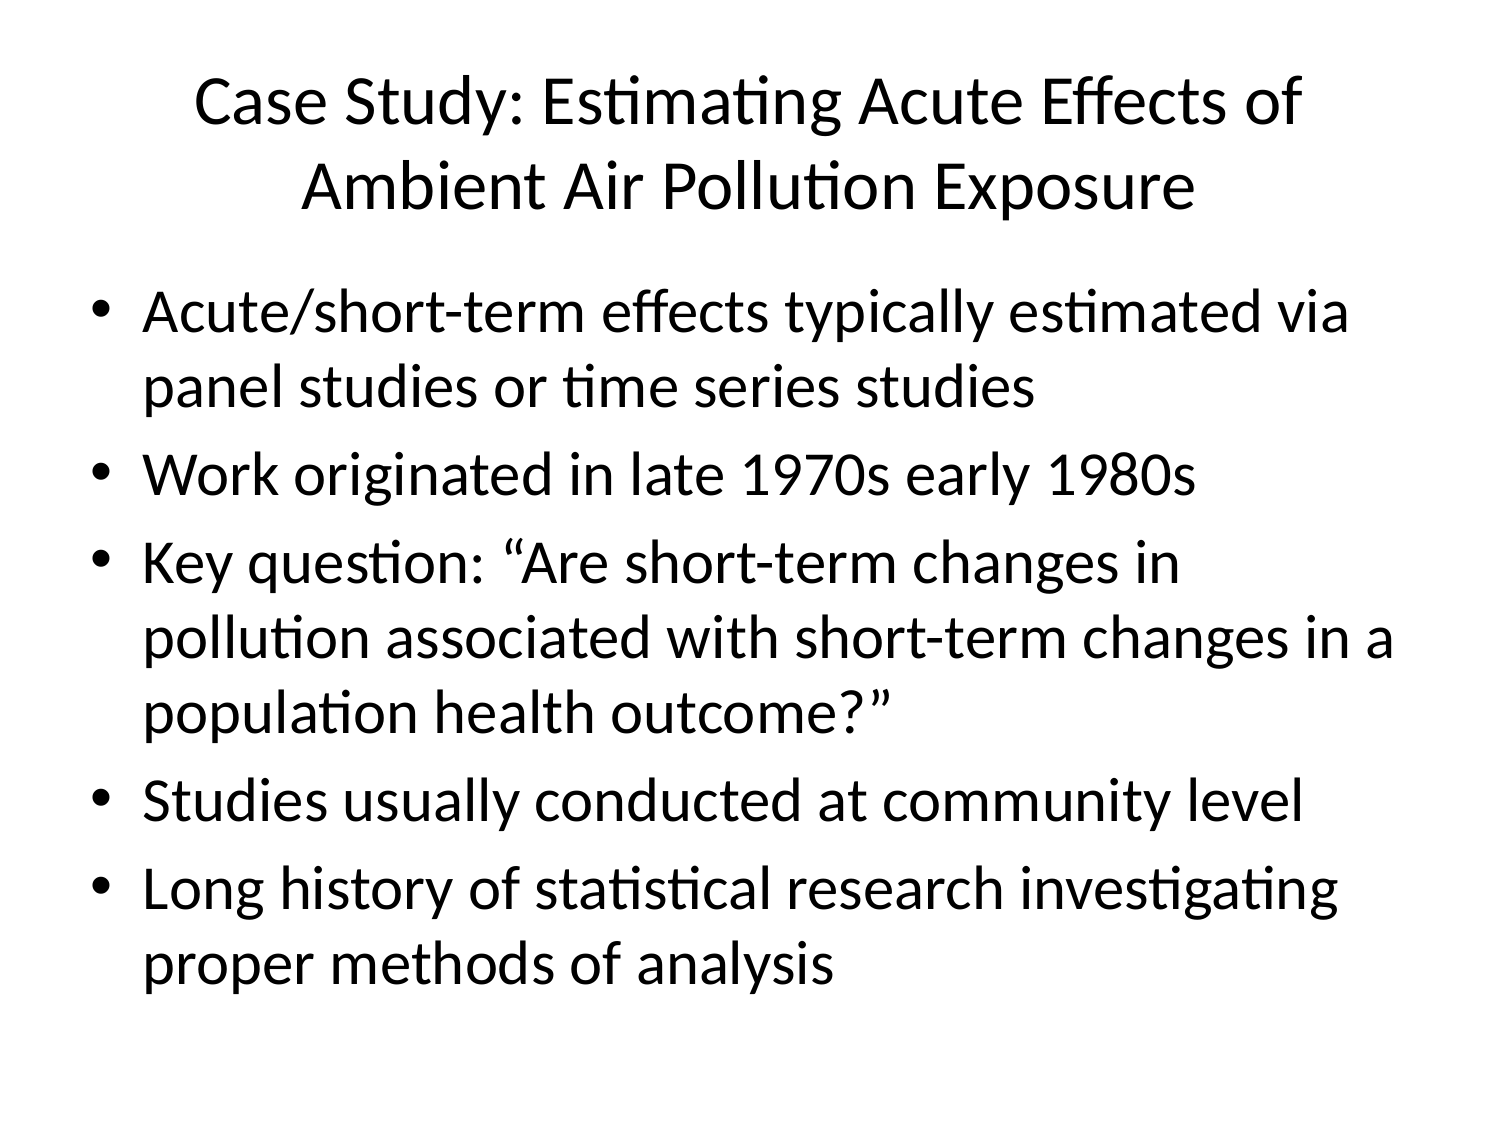

# Case Study: Estimating Acute Effects of Ambient Air Pollution Exposure
Acute/short-term effects typically estimated via panel studies or time series studies
Work originated in late 1970s early 1980s
Key question: “Are short-term changes in pollution associated with short-term changes in a population health outcome?”
Studies usually conducted at community level
Long history of statistical research investigating proper methods of analysis